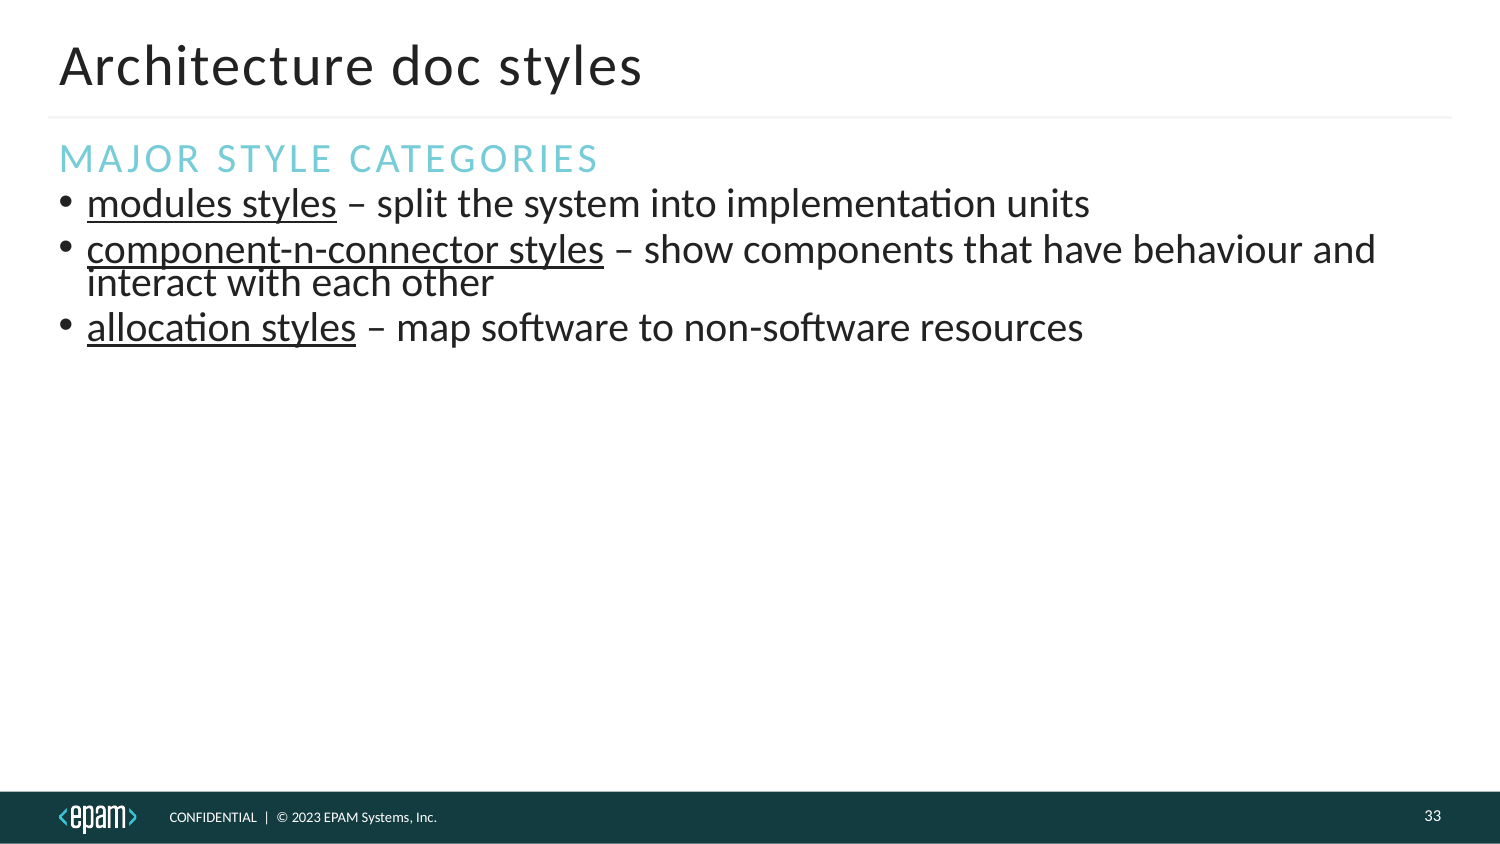

# Architecture doc styles
major style categories
modules styles – split the system into implementation units
component-n-connector styles – show components that have behaviour and interact with each other
allocation styles – map software to non-software resources
33